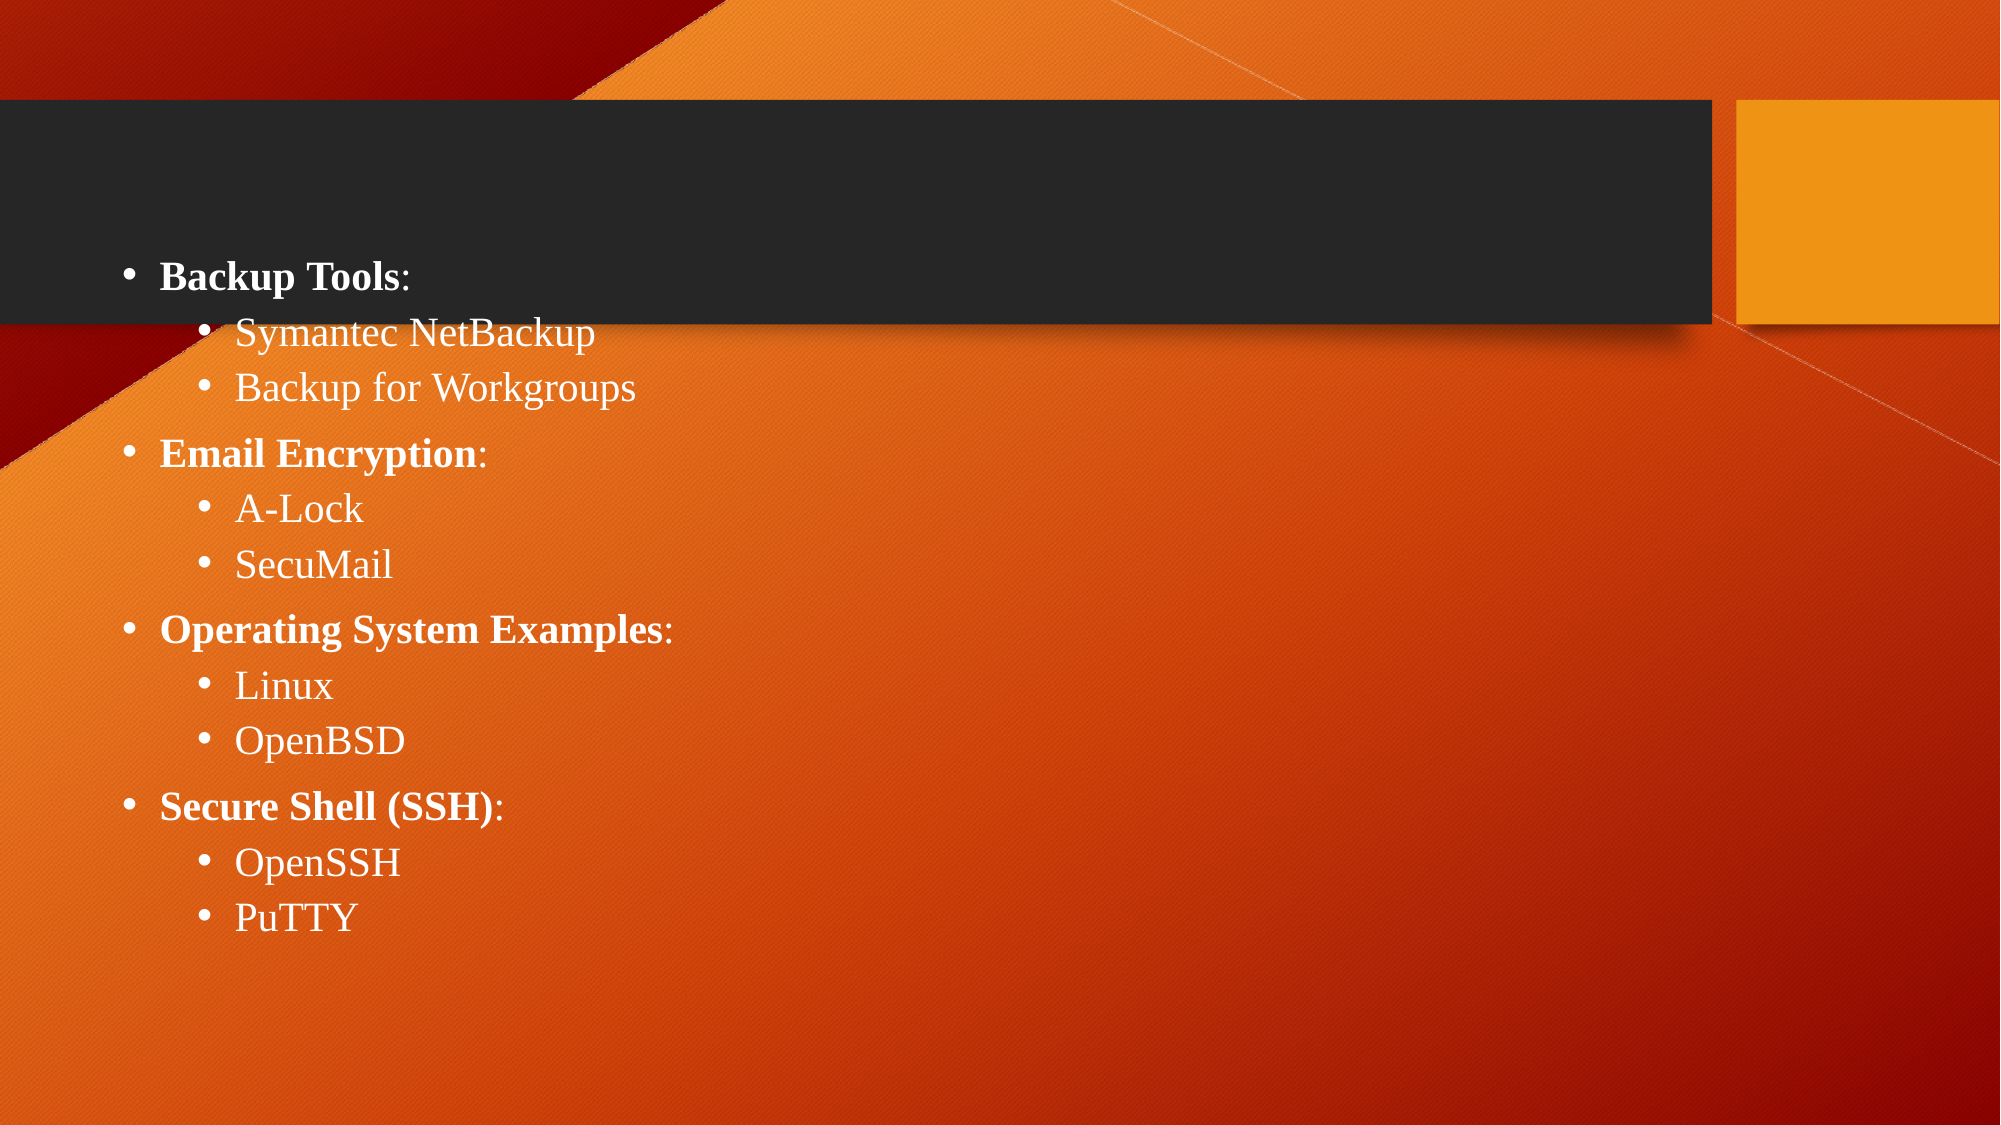

Backup Tools:
Symantec NetBackup
Backup for Workgroups
Email Encryption:
A-Lock
SecuMail
Operating System Examples:
Linux
OpenBSD
Secure Shell (SSH):
OpenSSH
PuTTY